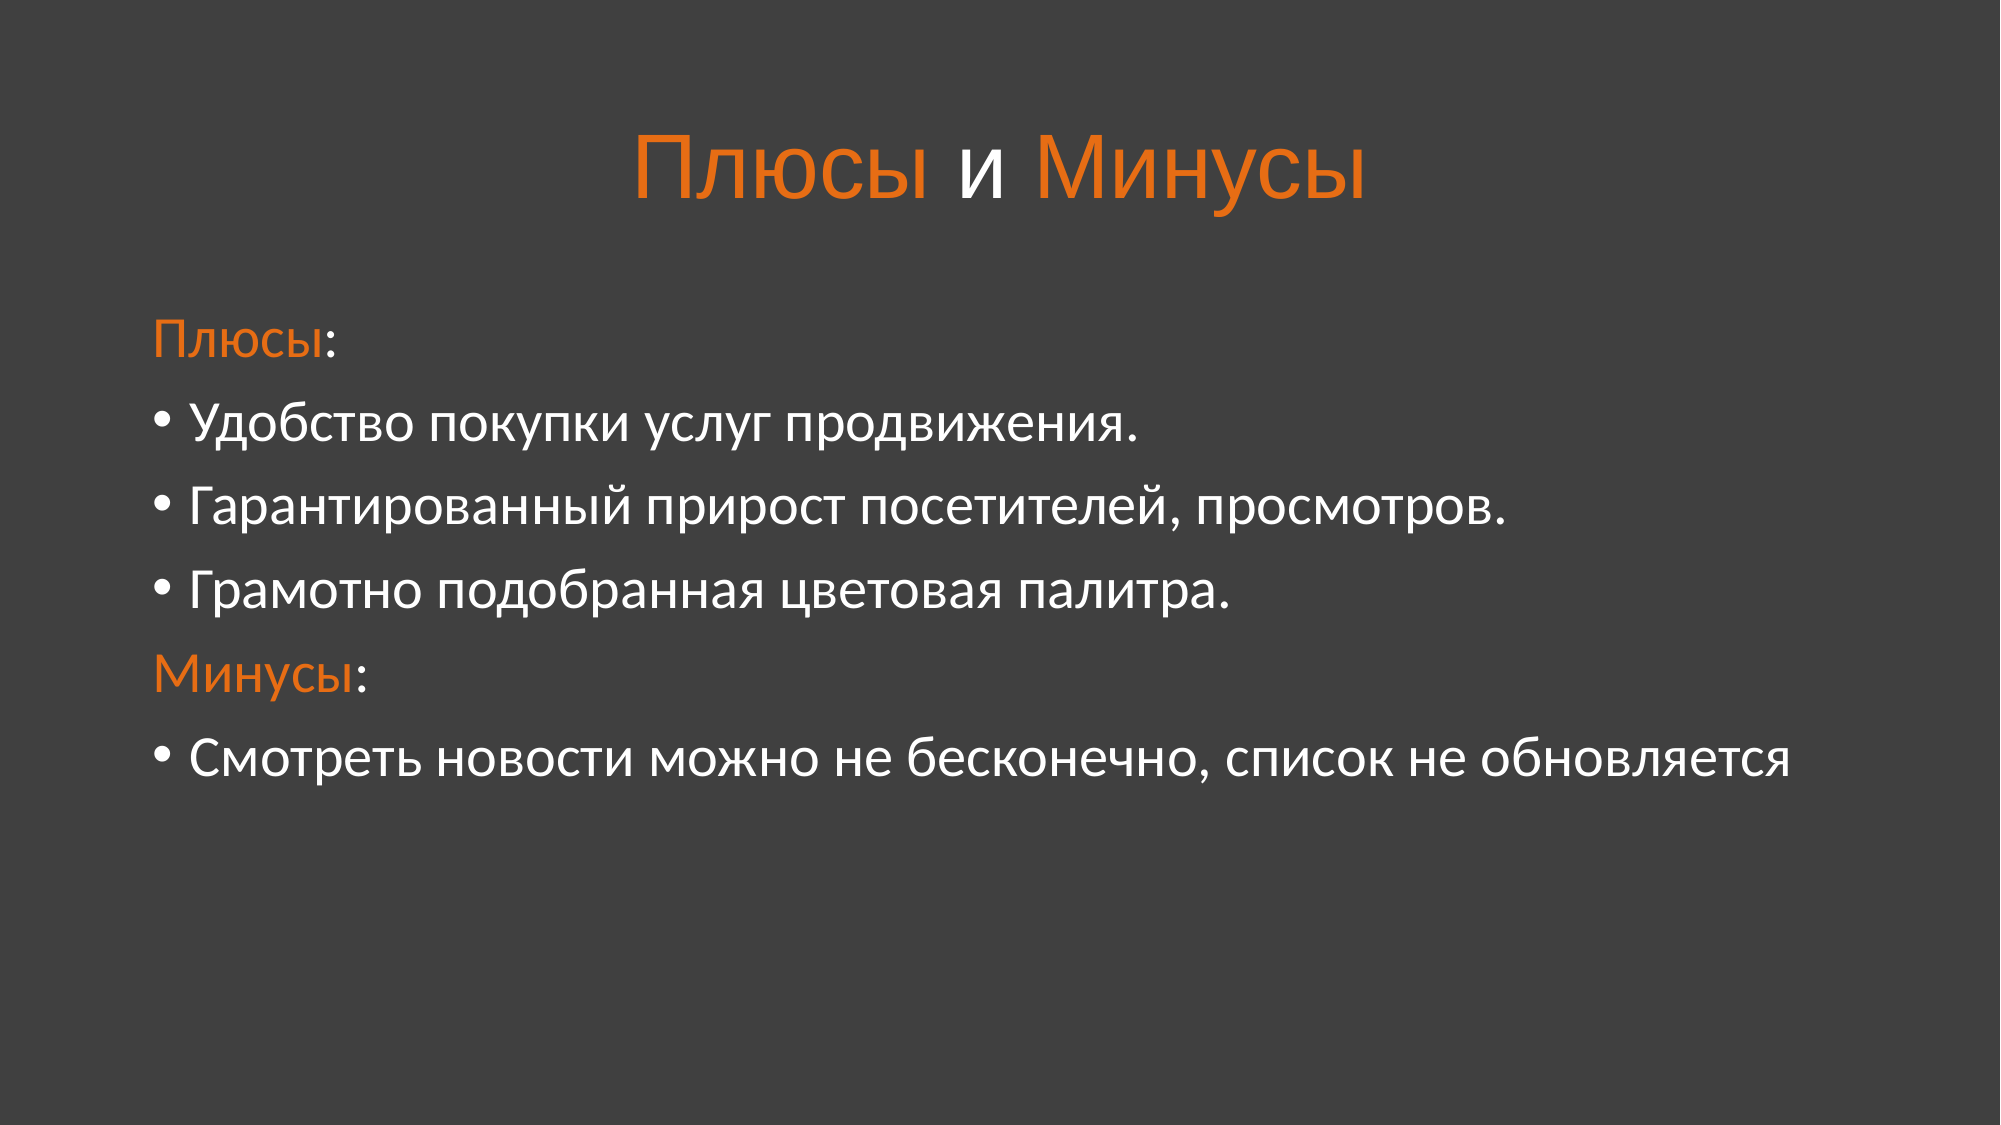

# Плюсы и Минусы
Плюсы:
Удобство покупки услуг продвижения.
Гарантированный прирост посетителей, просмотров.
Грамотно подобранная цветовая палитра.
Минусы:
Смотреть новости можно не бесконечно, список не обновляется